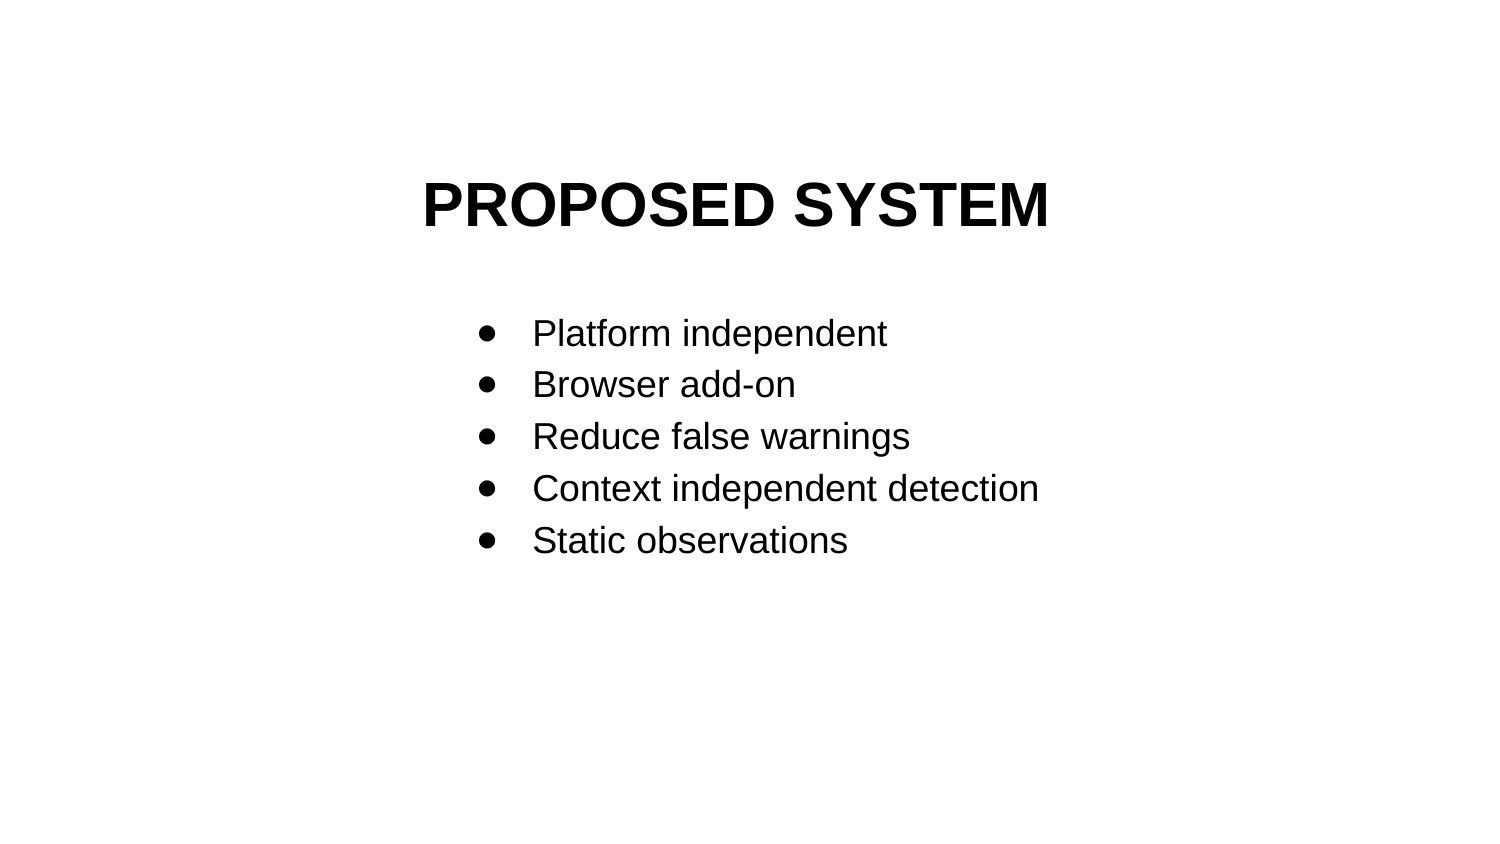

# PROPOSED SYSTEM
Platform independent
Browser add-on
Reduce false warnings
Context independent detection
Static observations